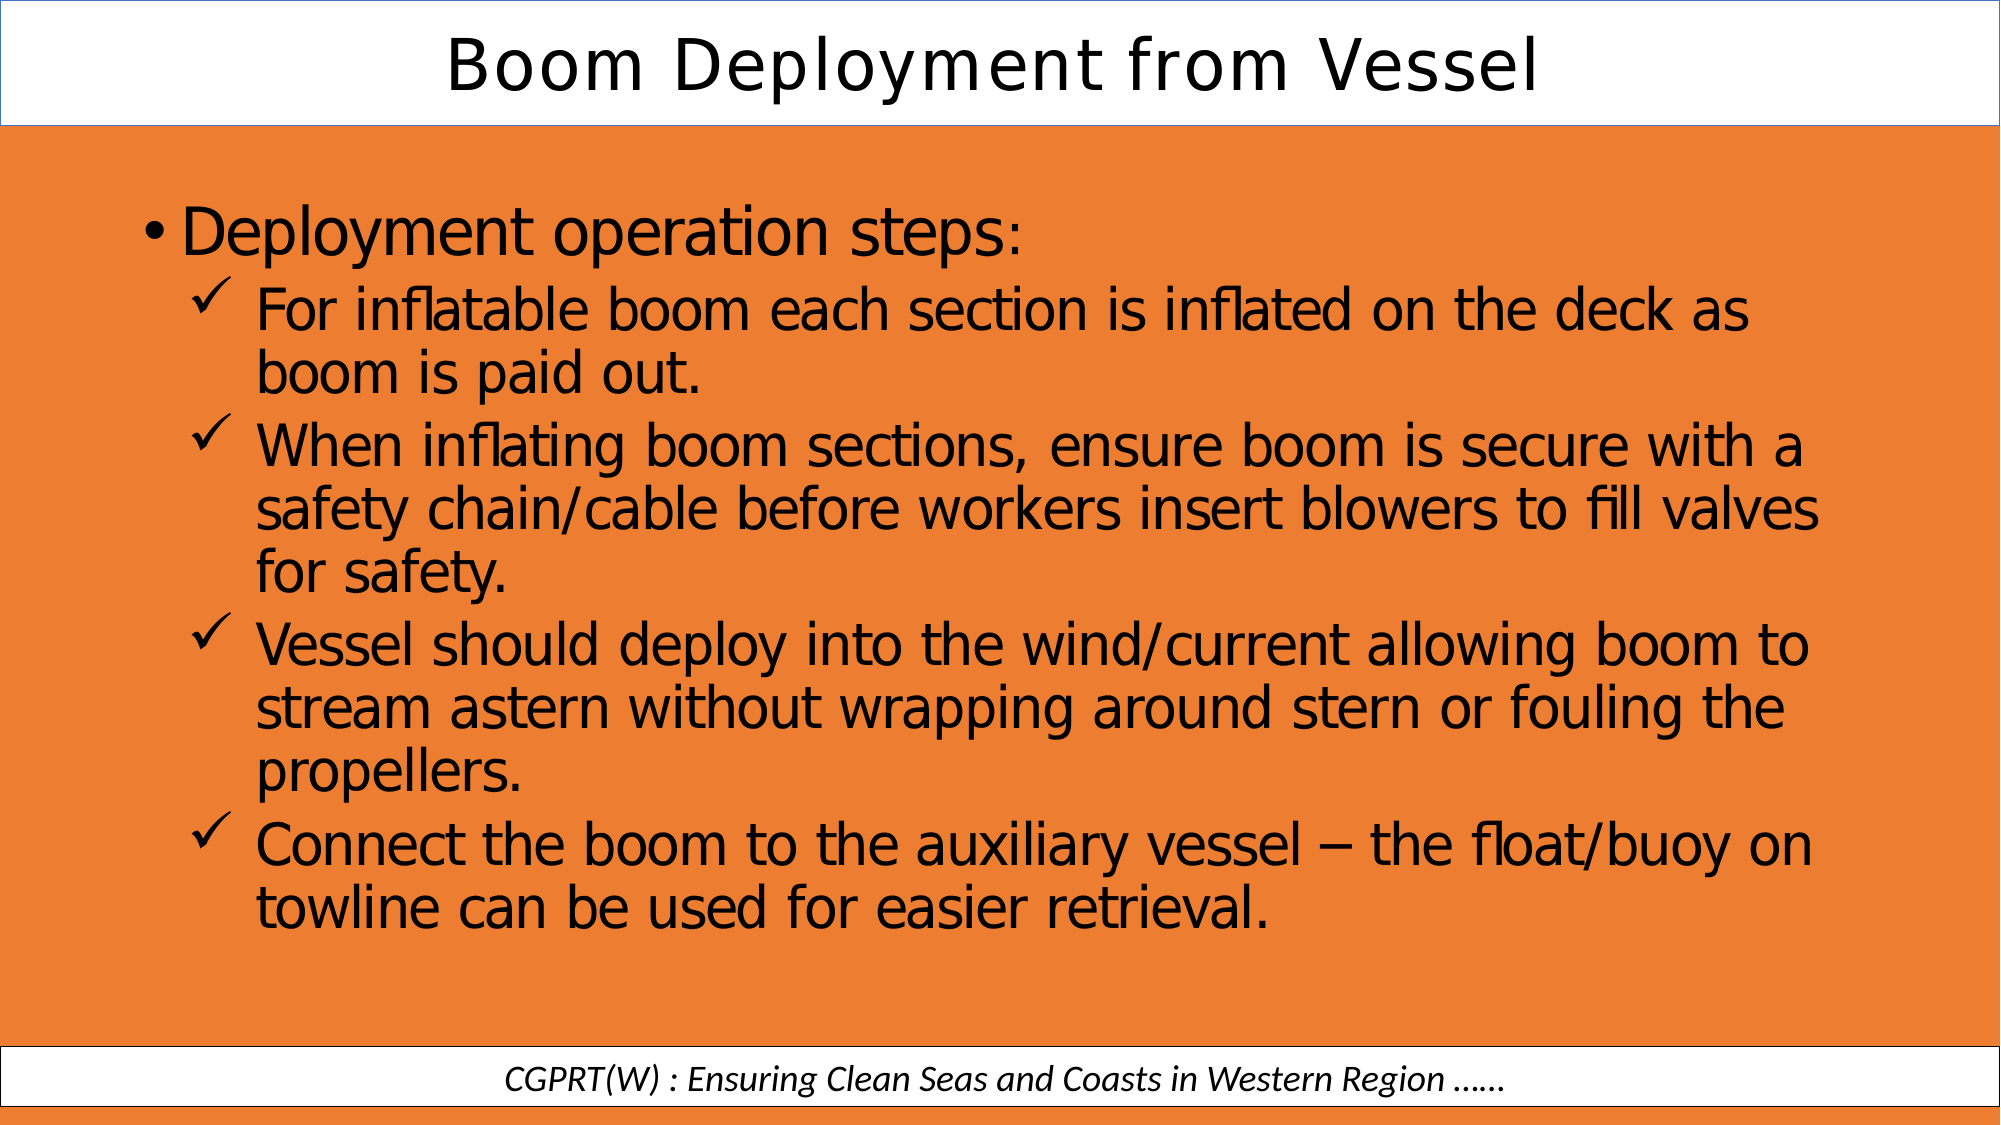

Boom Deployment from Vessel
Deployment operation steps:
For inflatable boom each section is inflated on the deck as boom is paid out.
When inflating boom sections, ensure boom is secure with a safety chain/cable before workers insert blowers to fill valves for safety.
Vessel should deploy into the wind/current allowing boom to stream astern without wrapping around stern or fouling the propellers.
Connect the boom to the auxiliary vessel – the float/buoy on towline can be used for easier retrieval.

 CGPRT(W) : Ensuring Clean Seas and Coasts in Western Region ……